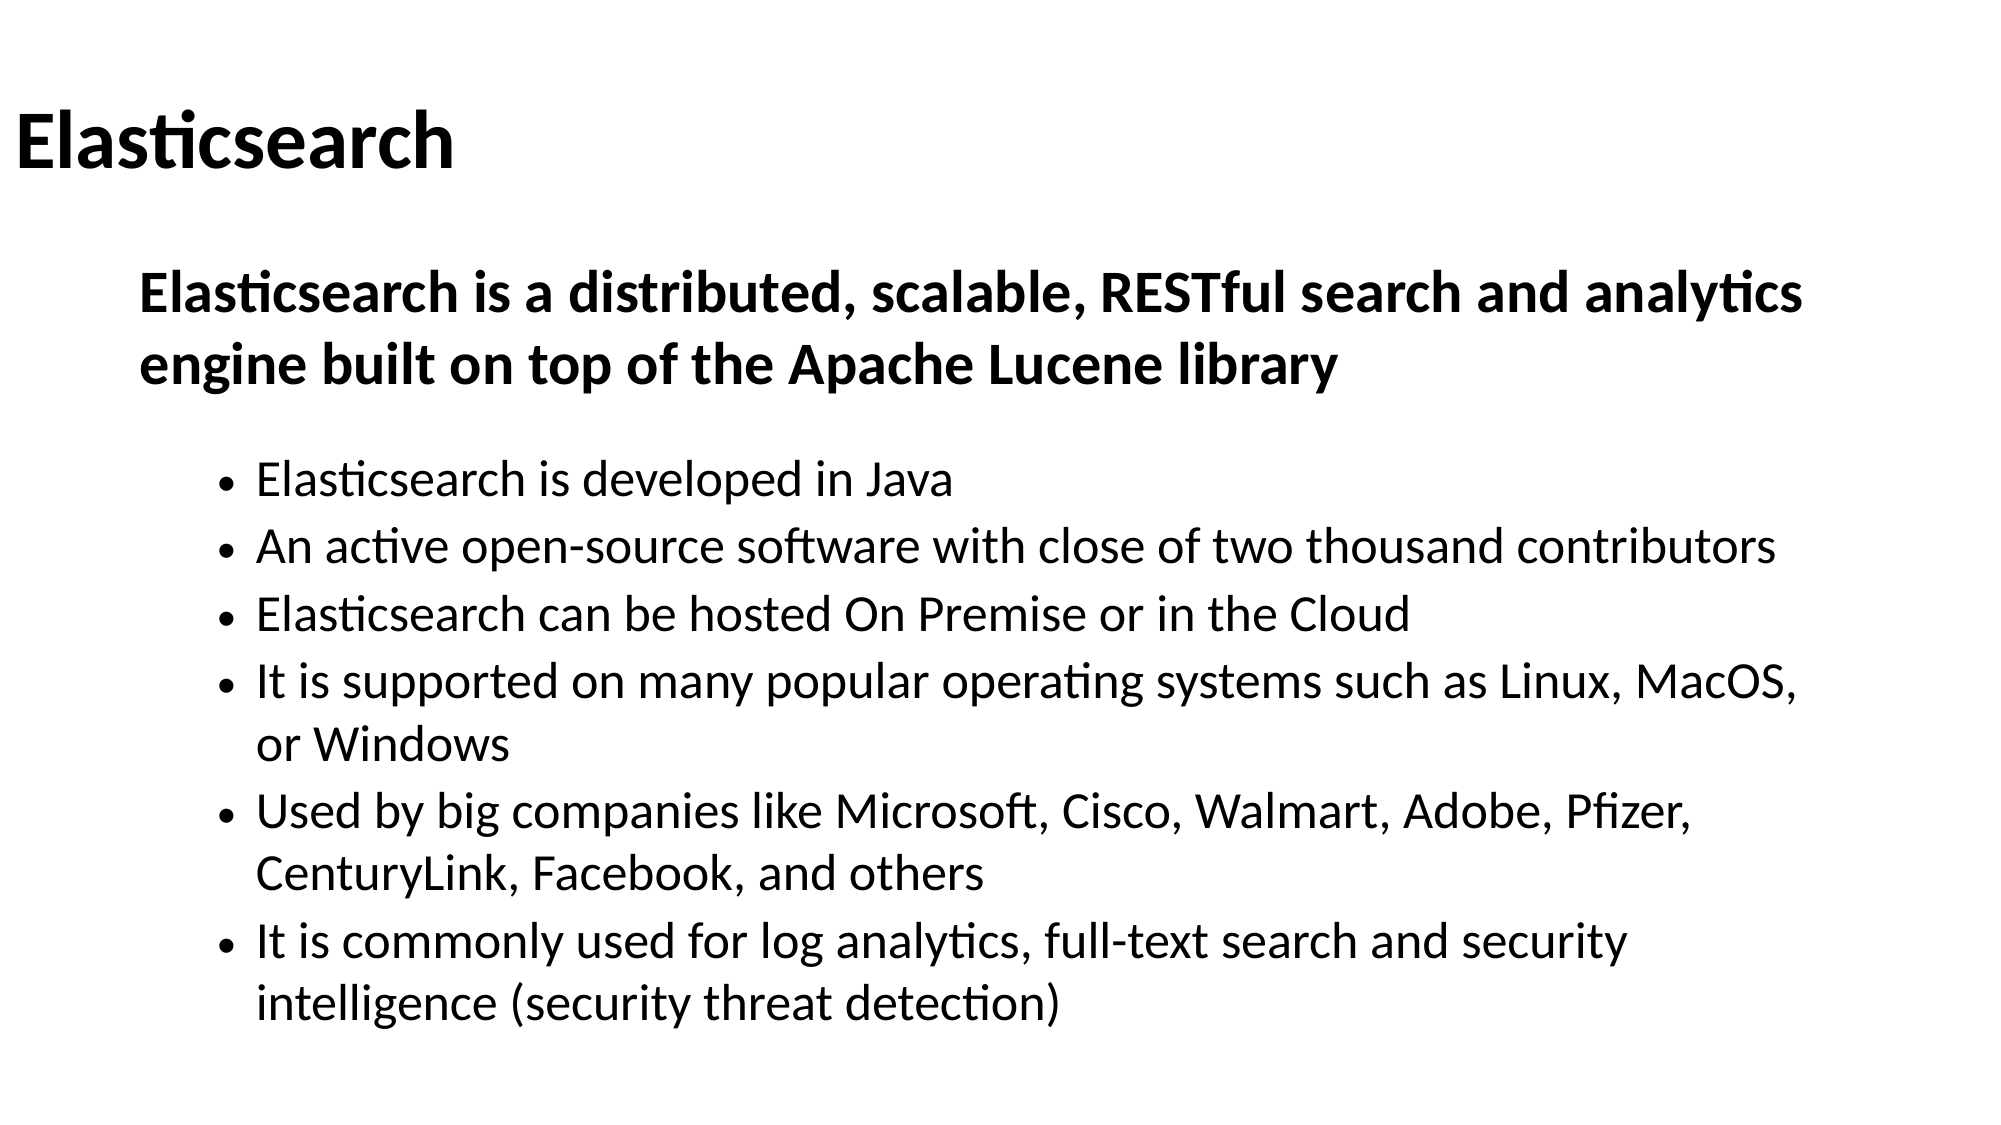

Elasticsearch

Elasticsearch is a distributed, scalable, RESTful search and analytics engine built on top of the Apache Lucene library

Elasticsearch is developed in Java
An active open-source software with close of two thousand contributors
Elasticsearch can be hosted On Premise or in the Cloud
It is supported on many popular operating systems such as Linux, MacOS, or Windows
Used by big companies like Microsoft, Cisco, Walmart, Adobe, Pfizer, CenturyLink, Facebook, and others
It is commonly used for log analytics, full-text search and security intelligence (security threat detection)